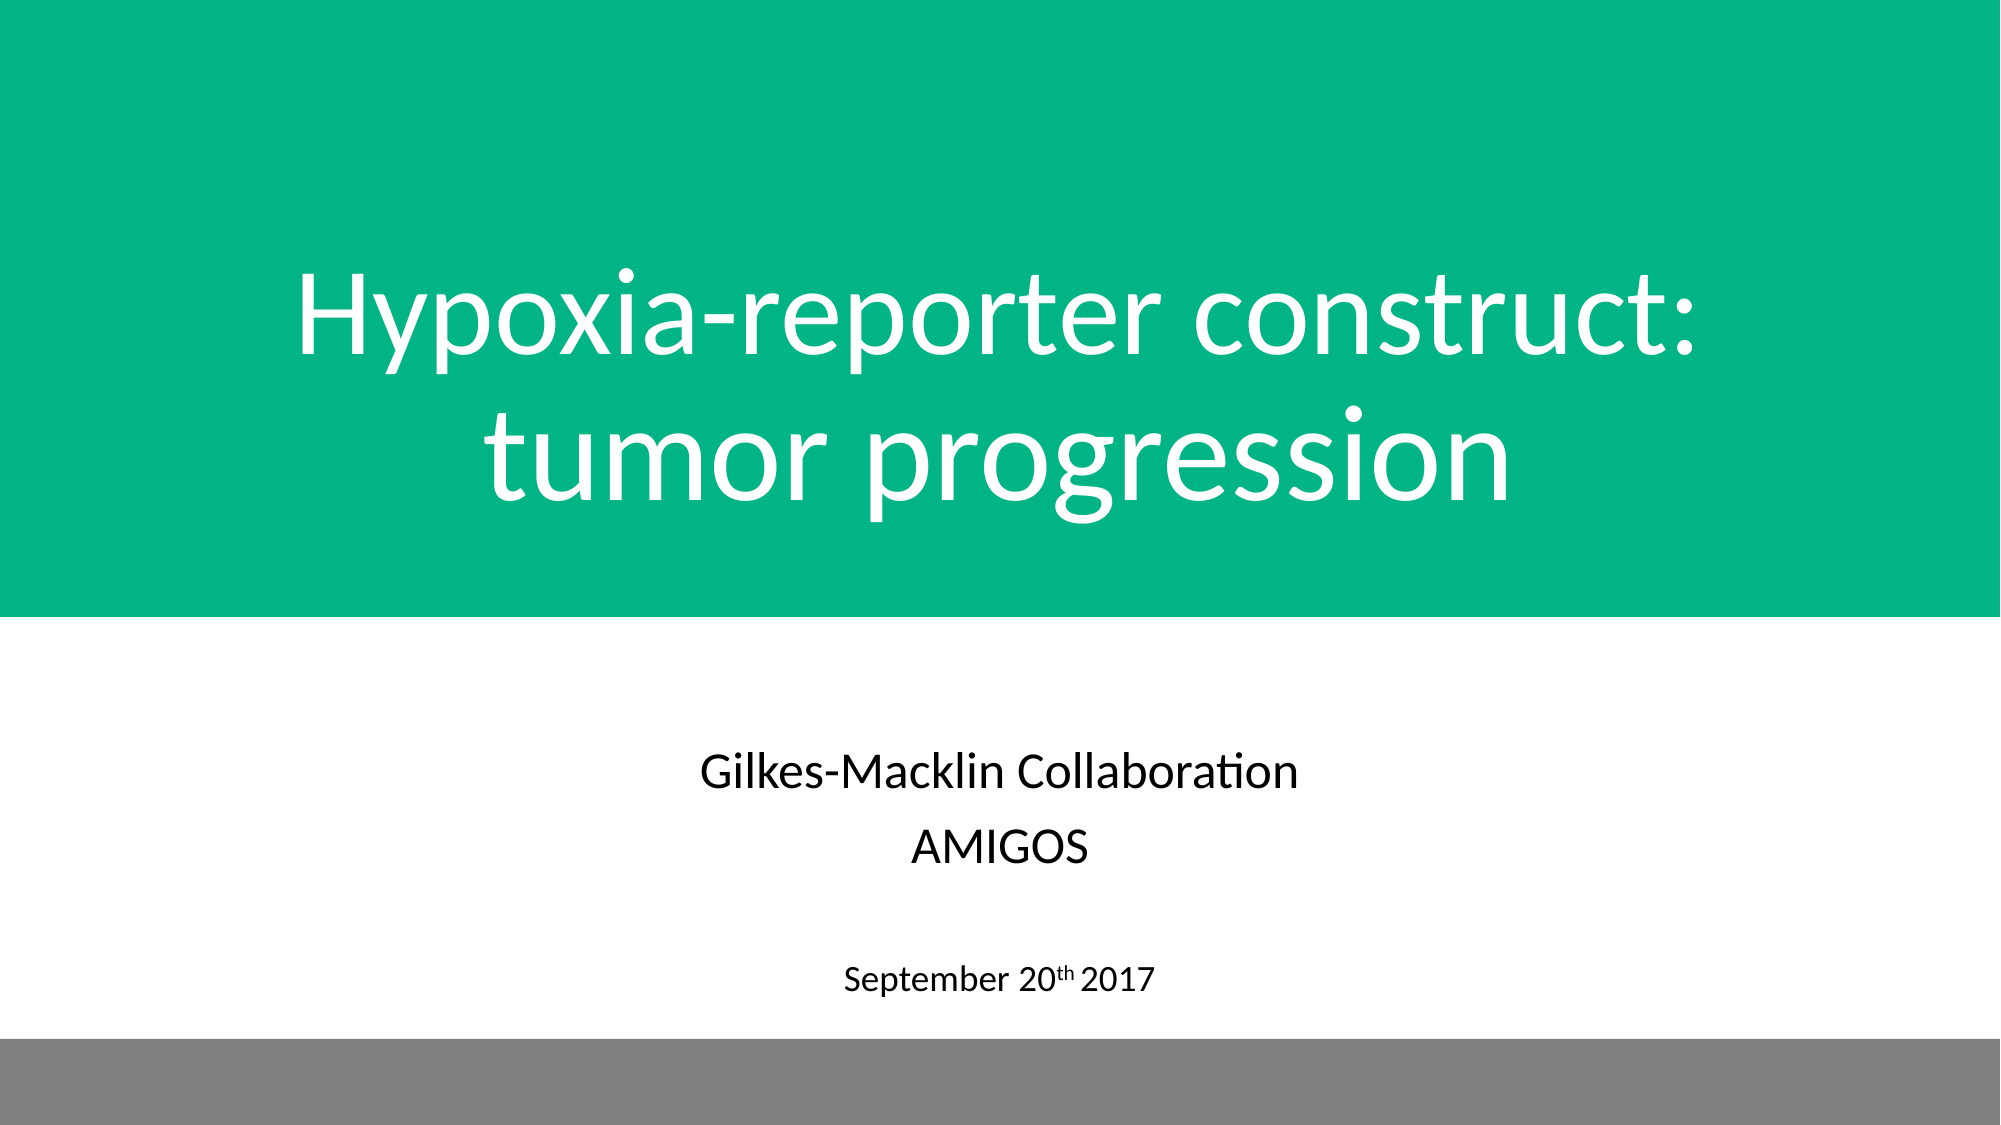

# Hypoxia-reporter construct: tumor progression
Gilkes-Macklin Collaboration
AMIGOS

September 20th 2017